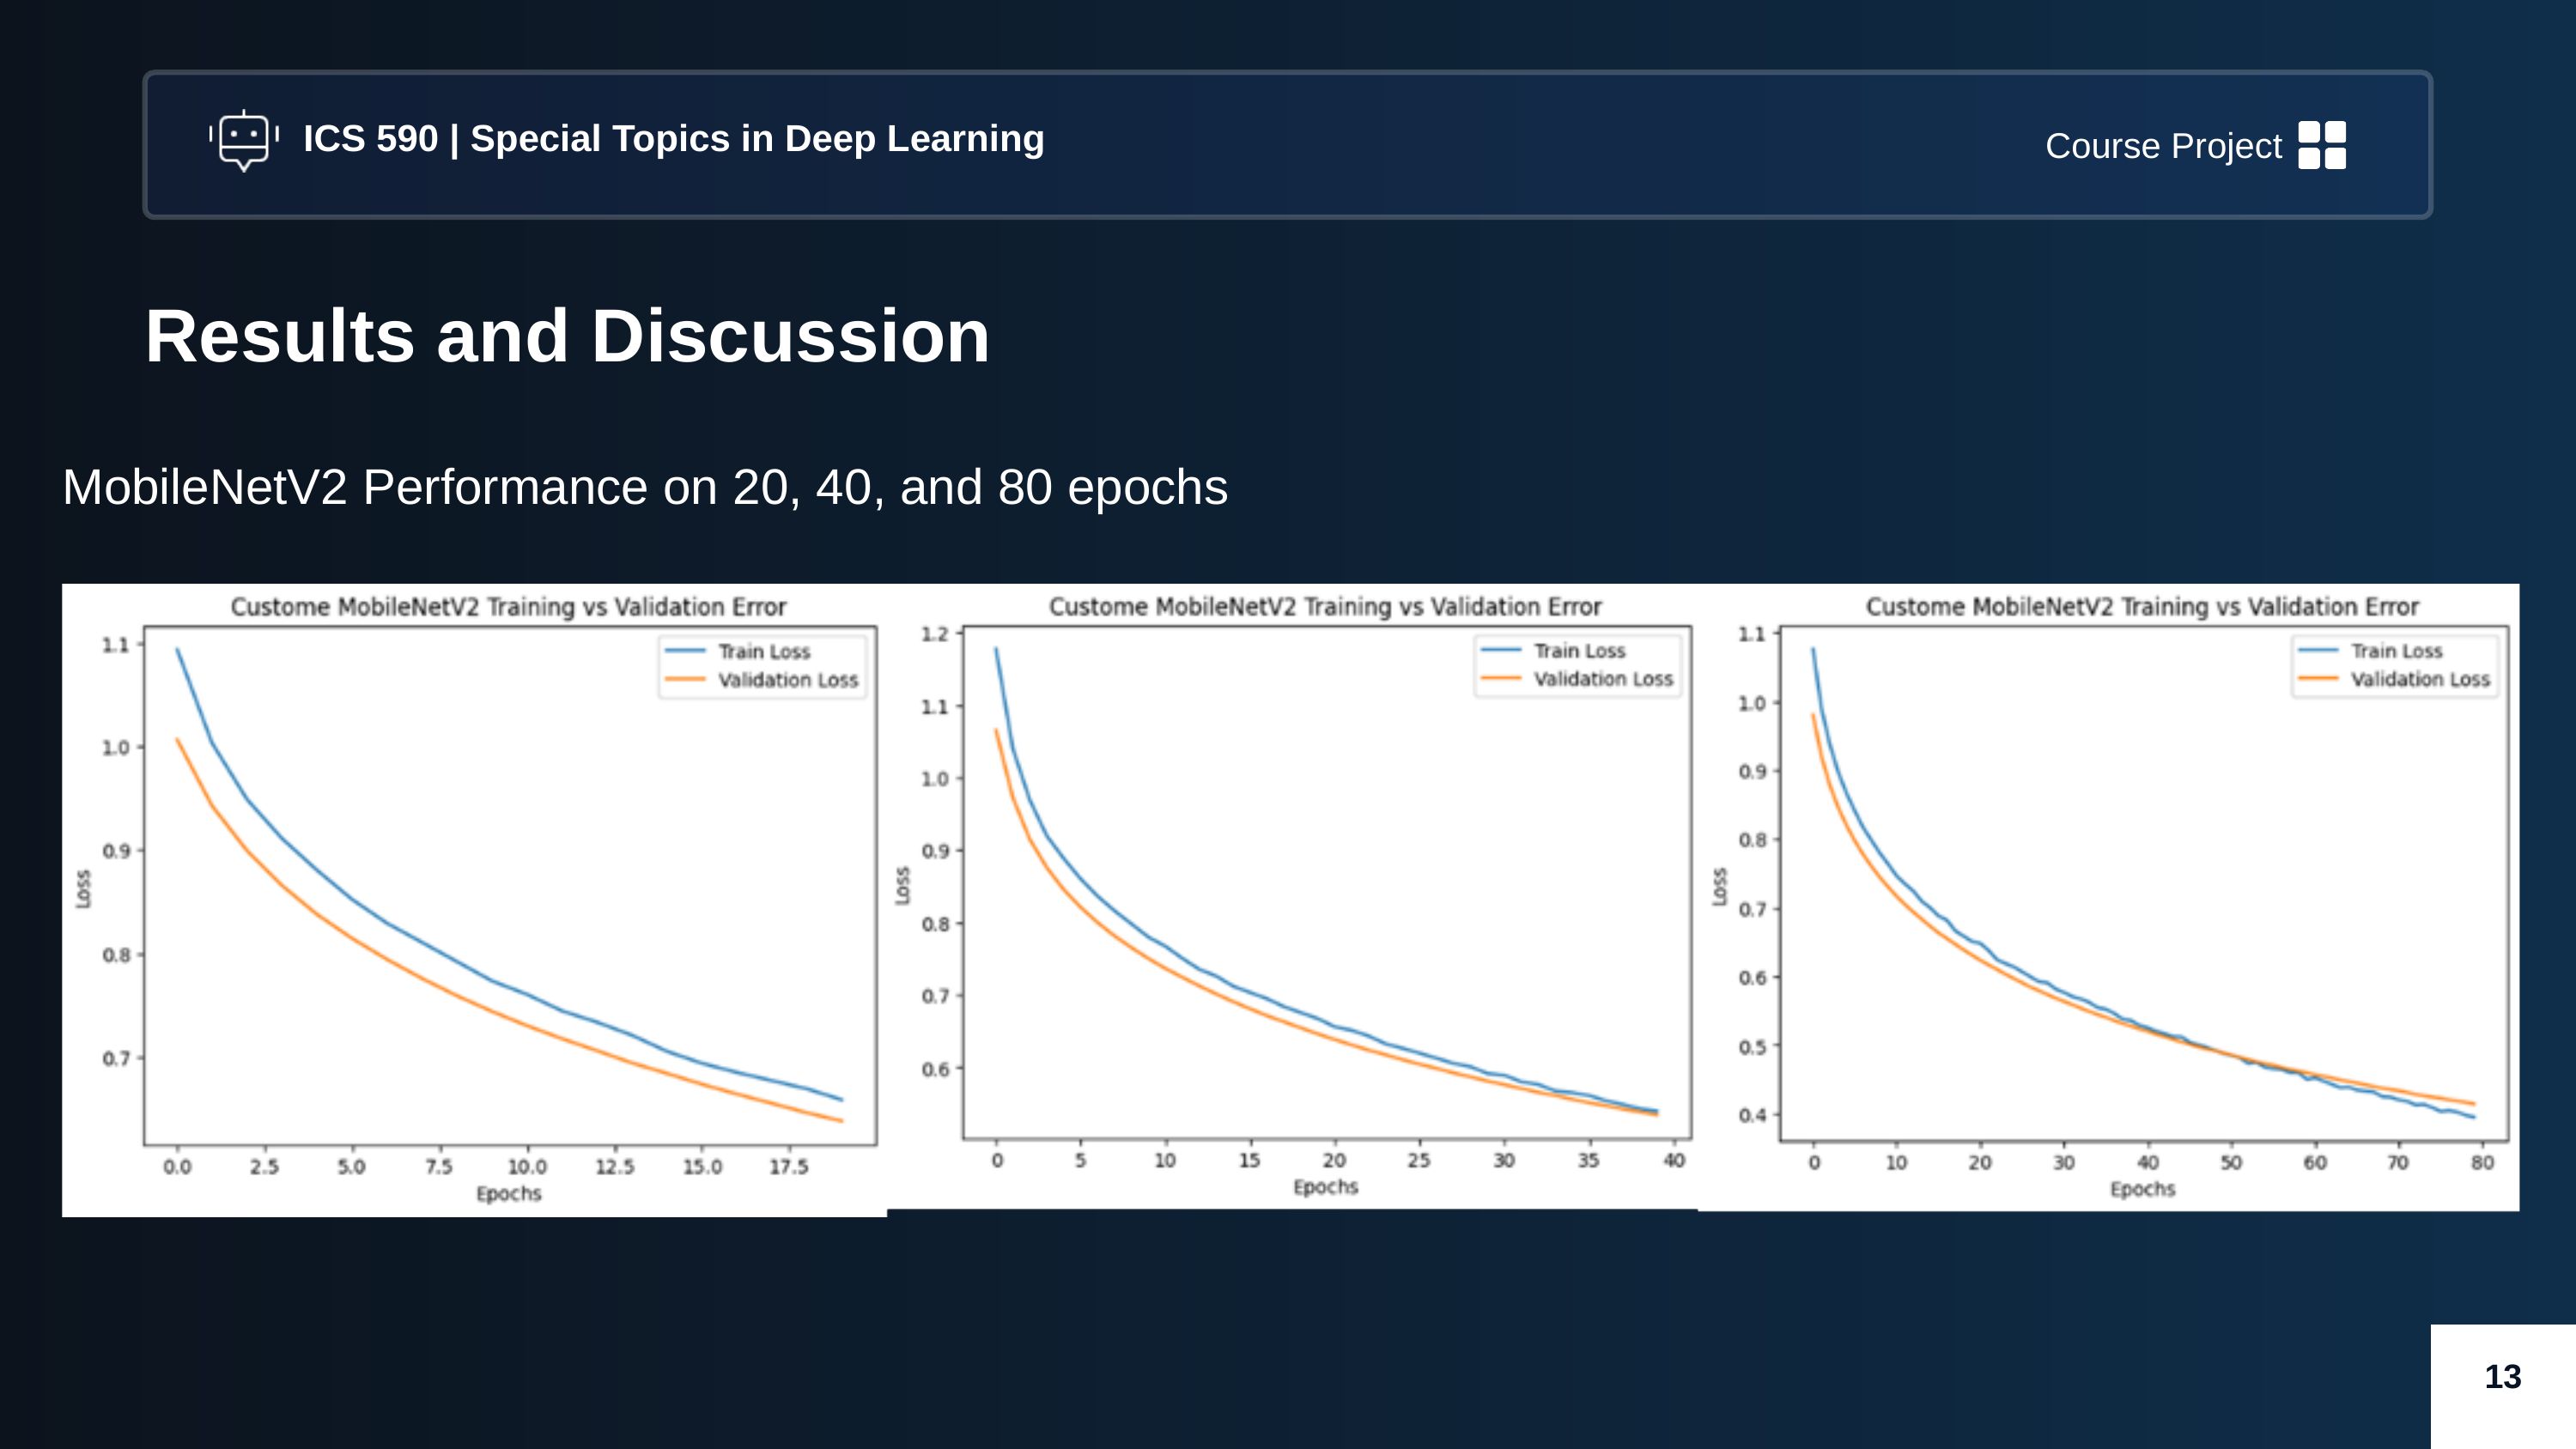

Course Project

ICS 590 | Special Topics in Deep Learning
Results and Discussion
MobileNetV2 Performance on 20, 40, and 80 epochs

13